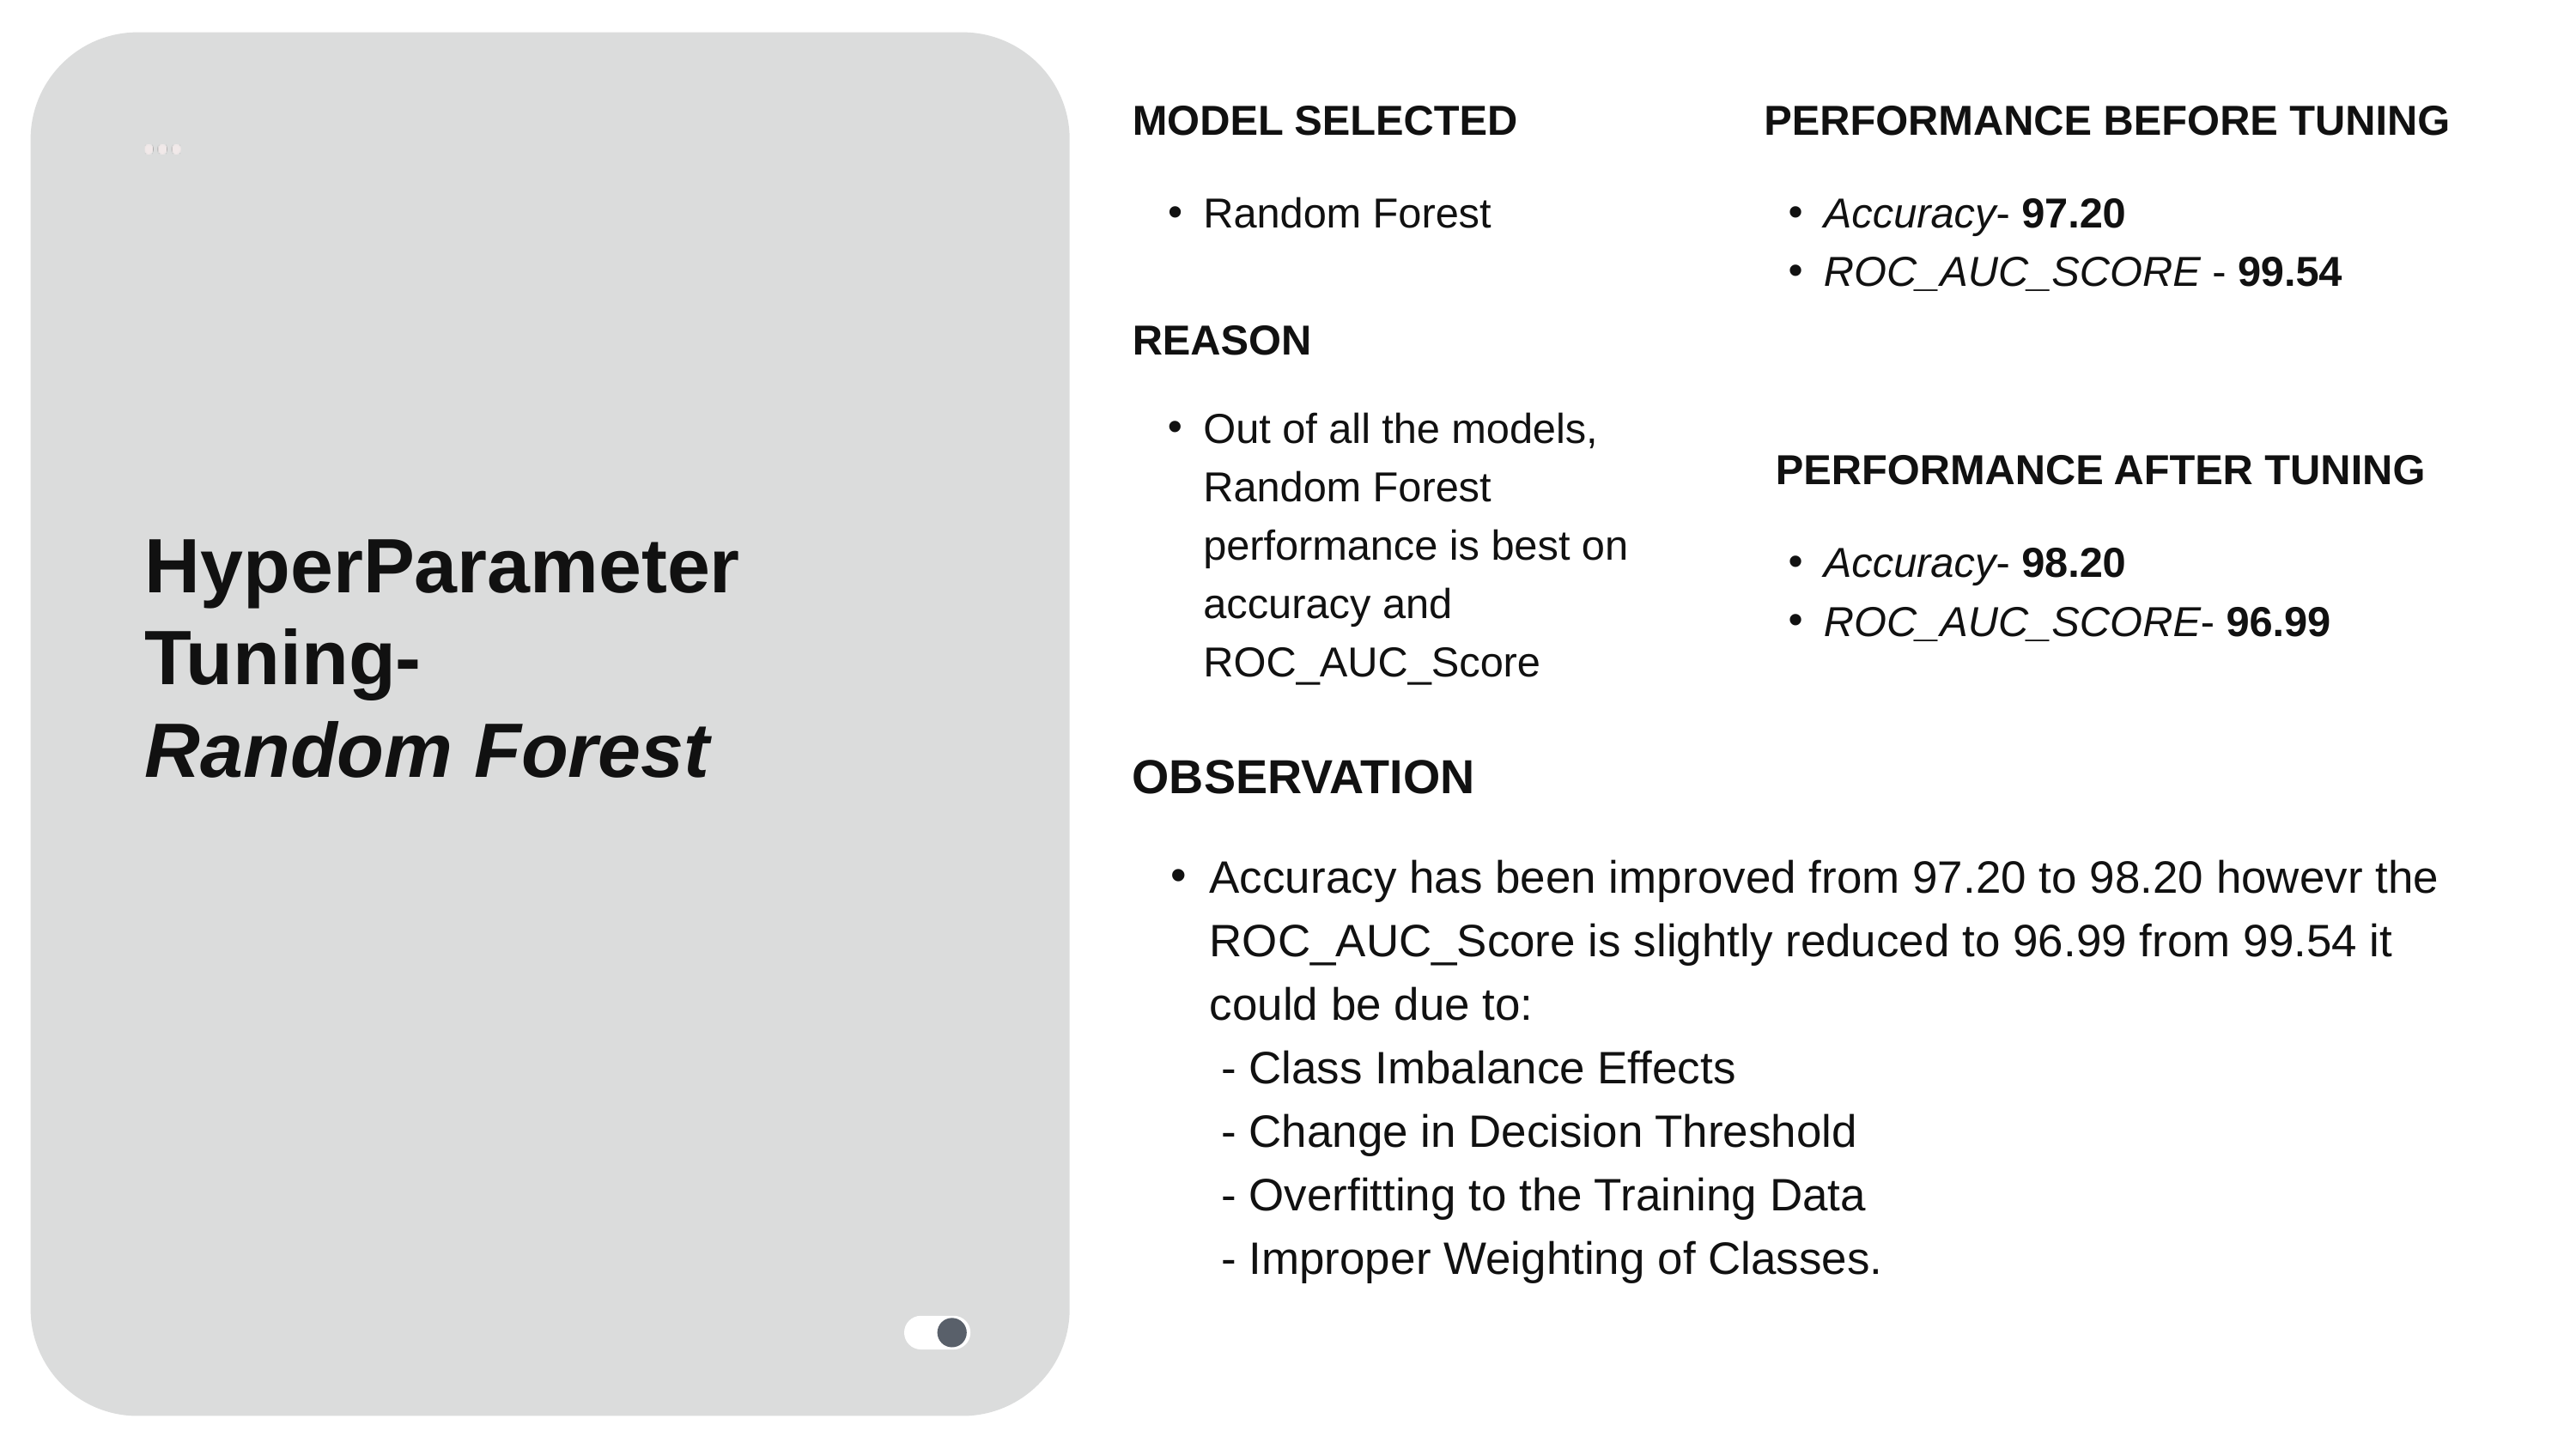

MODEL SELECTED
Random Forest
 PERFORMANCE BEFORE TUNING
Accuracy- 97.20
ROC_AUC_SCORE - 99.54

REASON
Out of all the models, Random Forest performance is best on accuracy and ROC_AUC_Score
  PERFORMANCE AFTER TUNING
Accuracy- 98.20
ROC_AUC_SCORE- 96.99
HyperParameter Tuning-
Random Forest
OBSERVATION
Accuracy has been improved from 97.20 to 98.20 howevr the ROC_AUC_Score is slightly reduced to 96.99 from 99.54 it could be due to:
       - Class Imbalance Effects
       - Change in Decision Threshold
       - Overfitting to the Training Data
       - Improper Weighting of Classes.